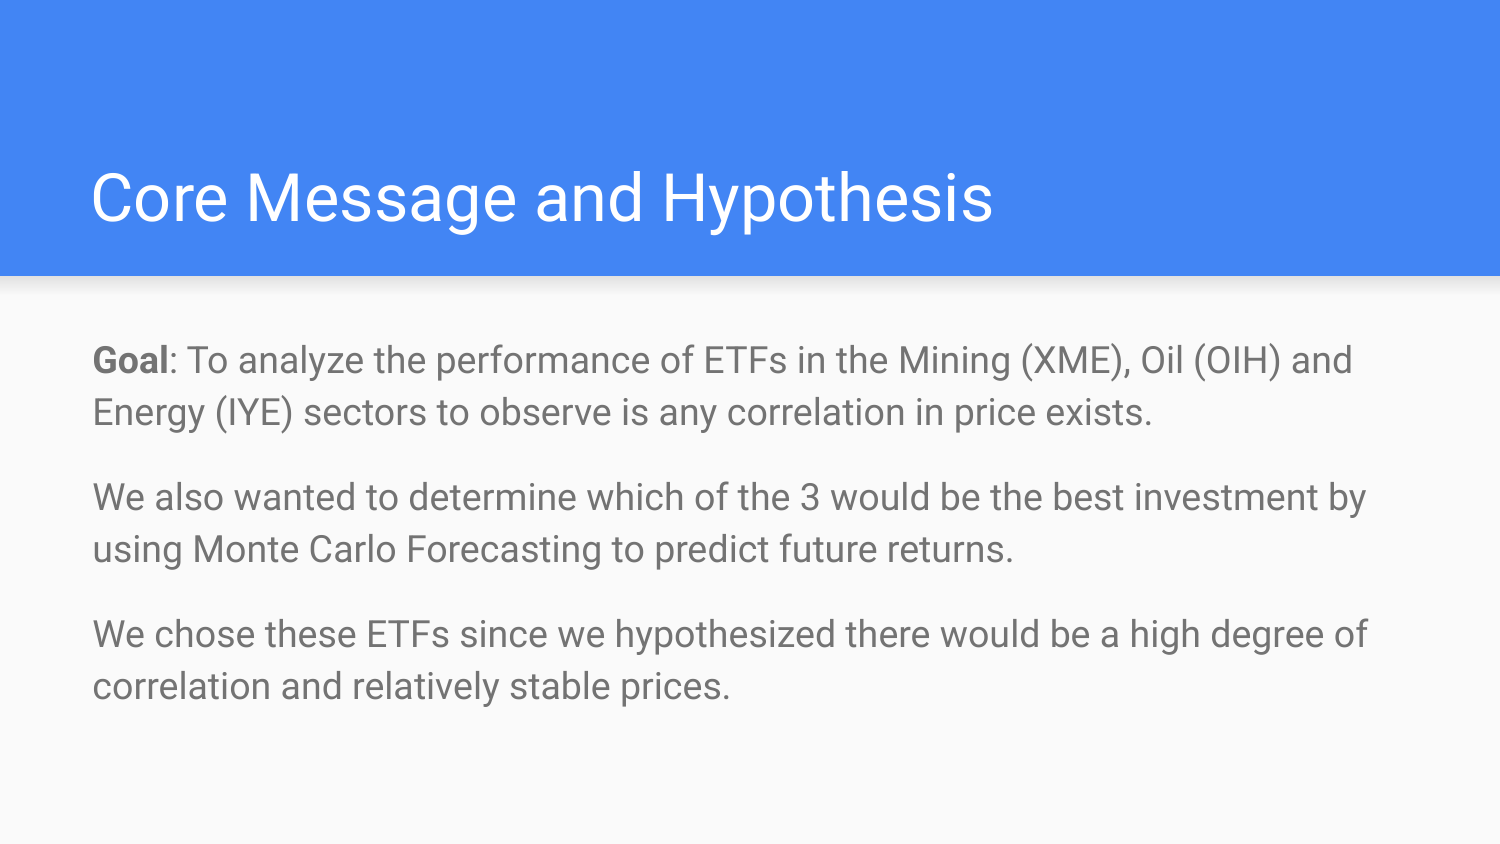

# Core Message and Hypothesis
Goal: To analyze the performance of ETFs in the Mining (XME), Oil (OIH) and Energy (IYE) sectors to observe is any correlation in price exists.
We also wanted to determine which of the 3 would be the best investment by using Monte Carlo Forecasting to predict future returns.
We chose these ETFs since we hypothesized there would be a high degree of correlation and relatively stable prices.